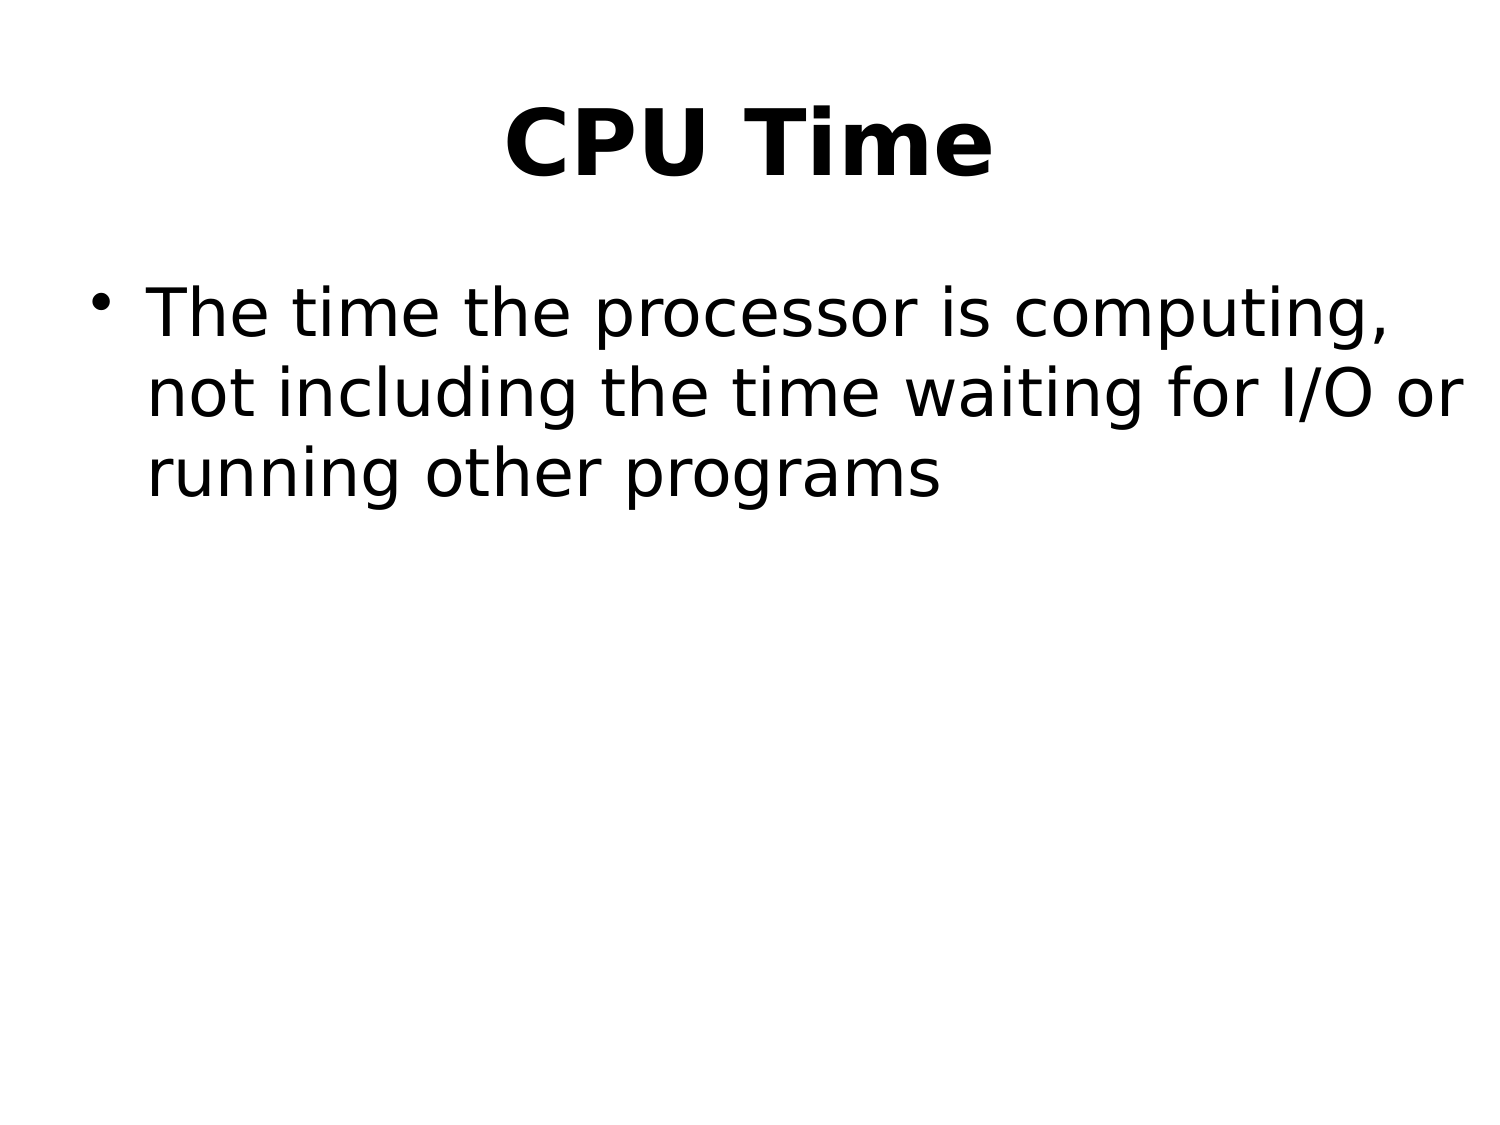

# CPU Time
The time the processor is computing, not including the time waiting for I/O or running other programs